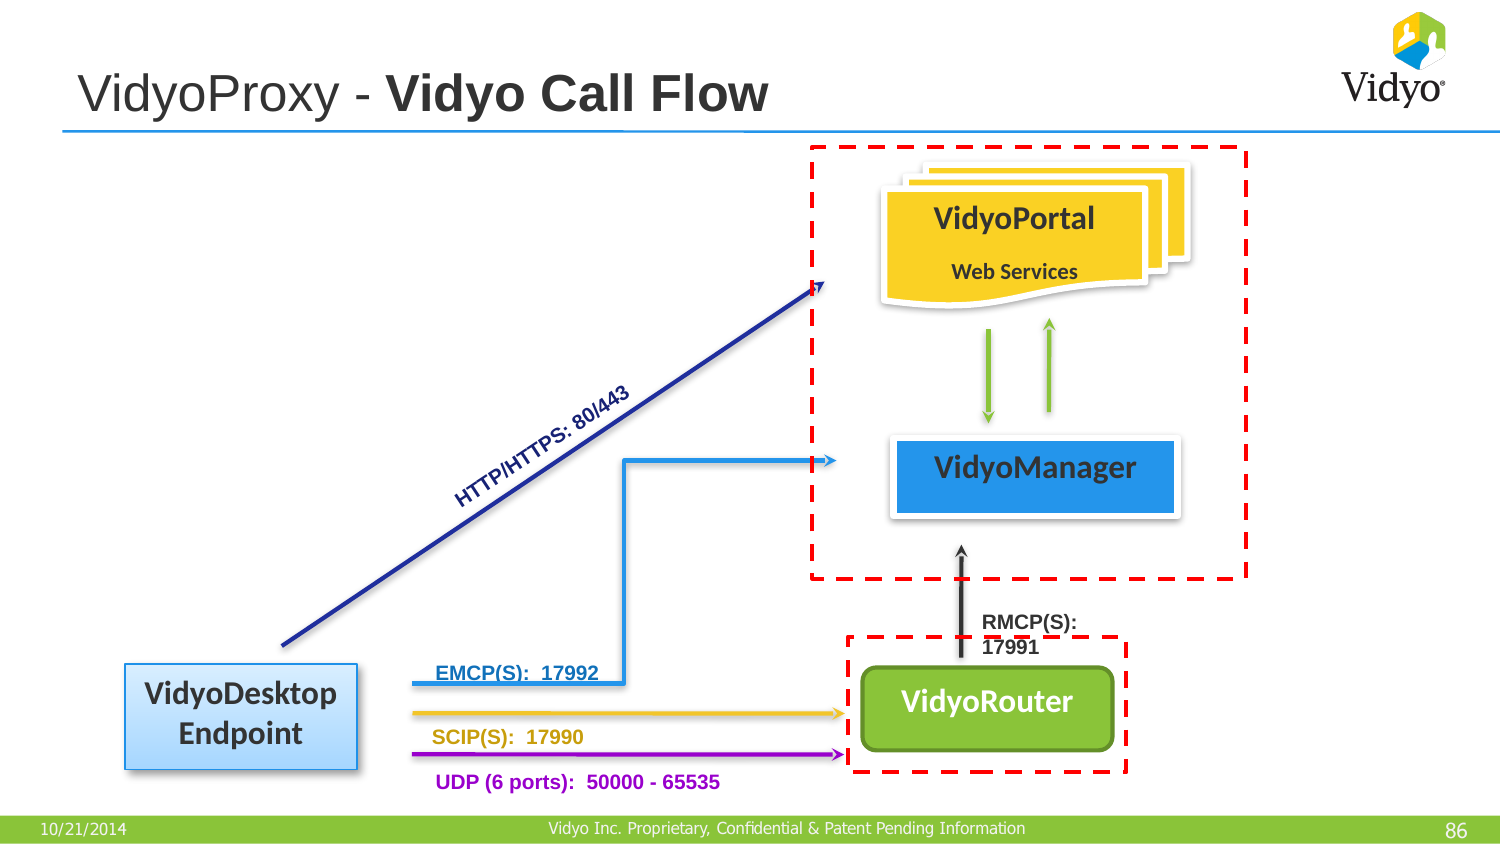

VidyoProxy - Vidyo Call Flow

VidyoPortal
Web Services

VidyoManager
RMCP(S): 17991
VidyoRouter

HTTP/HTTPS: 80/443
EMCP(S):  17992
VidyoDesktop Endpoint
SCIP(S):  17990
UDP (6 ports):  50000 - 65535